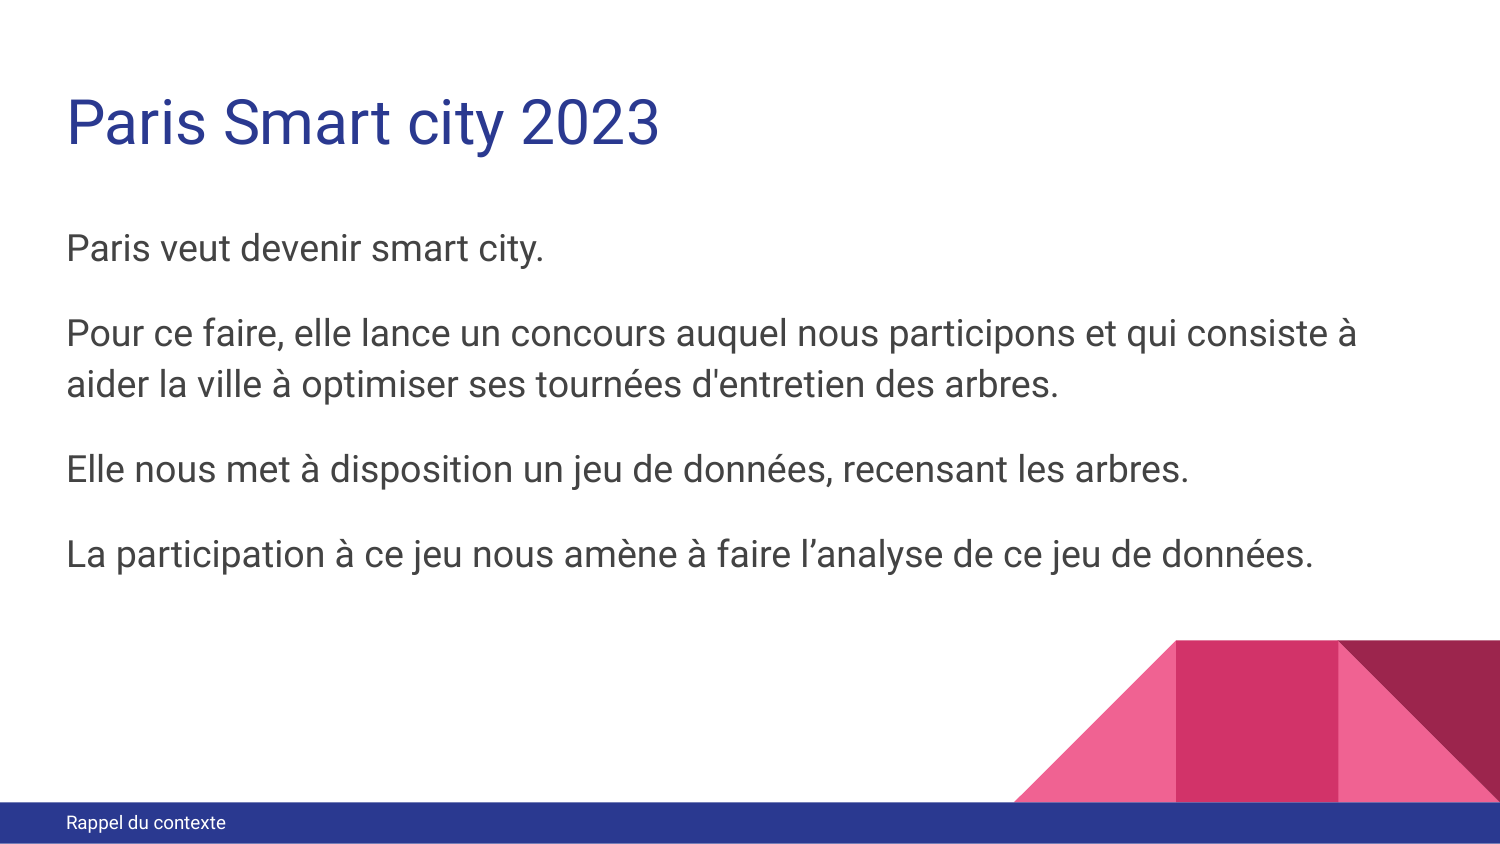

# Paris Smart city 2023
Paris veut devenir smart city.
Pour ce faire, elle lance un concours auquel nous participons et qui consiste à aider la ville à optimiser ses tournées d'entretien des arbres.
Elle nous met à disposition un jeu de données, recensant les arbres.
La participation à ce jeu nous amène à faire l’analyse de ce jeu de données.
Rappel du contexte